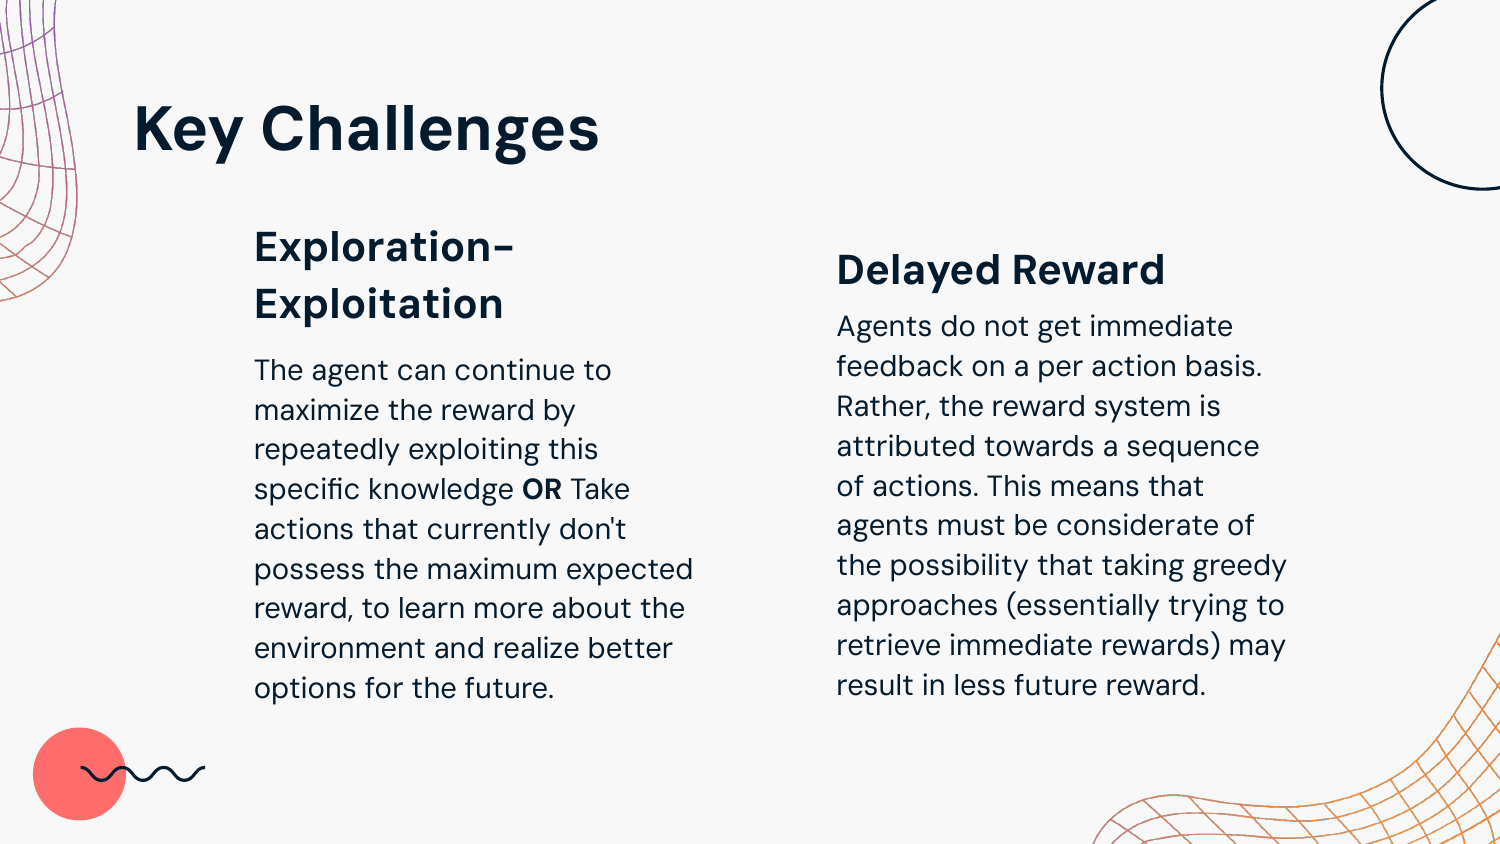

# Key Challenges
Delayed Reward
Exploration-Exploitation
Agents do not get immediate feedback on a per action basis. Rather, the reward system is attributed towards a sequence of actions. This means that agents must be considerate of the possibility that taking greedy approaches (essentially trying to retrieve immediate rewards) may result in less future reward.
The agent can continue to maximize the reward by repeatedly exploiting this specific knowledge OR Take actions that currently don't possess the maximum expected reward, to learn more about the environment and realize better options for the future.